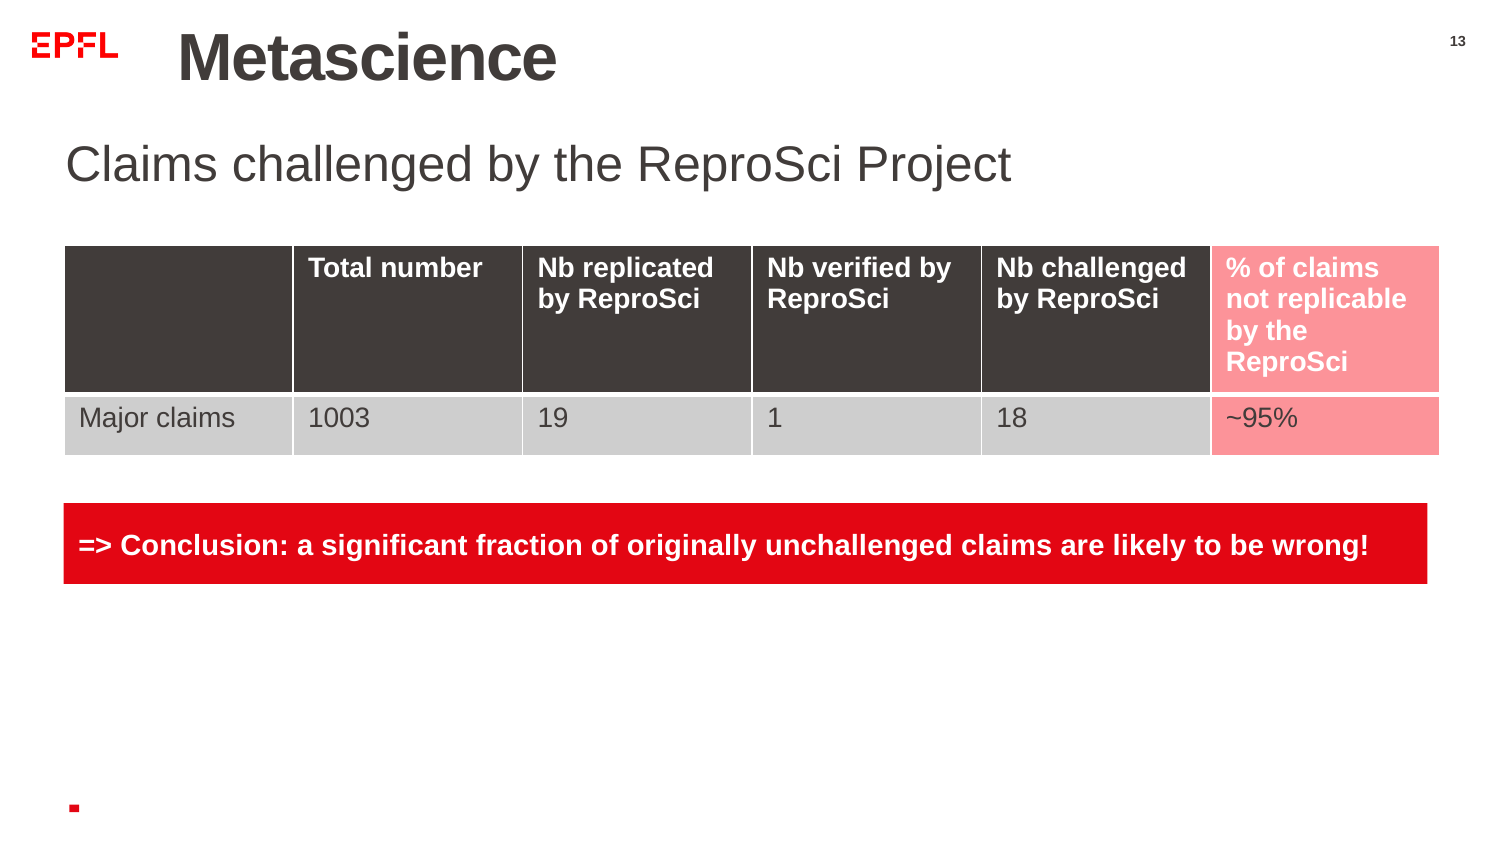

# Metascience
13
Claims challenged by the ReproSci Project
|  | Total number | Nb replicated by ReproSci | Nb verified by ReproSci | Nb challenged by ReproSci | % of claims not replicable by the ReproSci |
| --- | --- | --- | --- | --- | --- |
| Major claims | 1003 | 19 | 1 | 18 | ~95% |
=> Conclusion: a significant fraction of originally unchallenged claims are likely to be wrong!